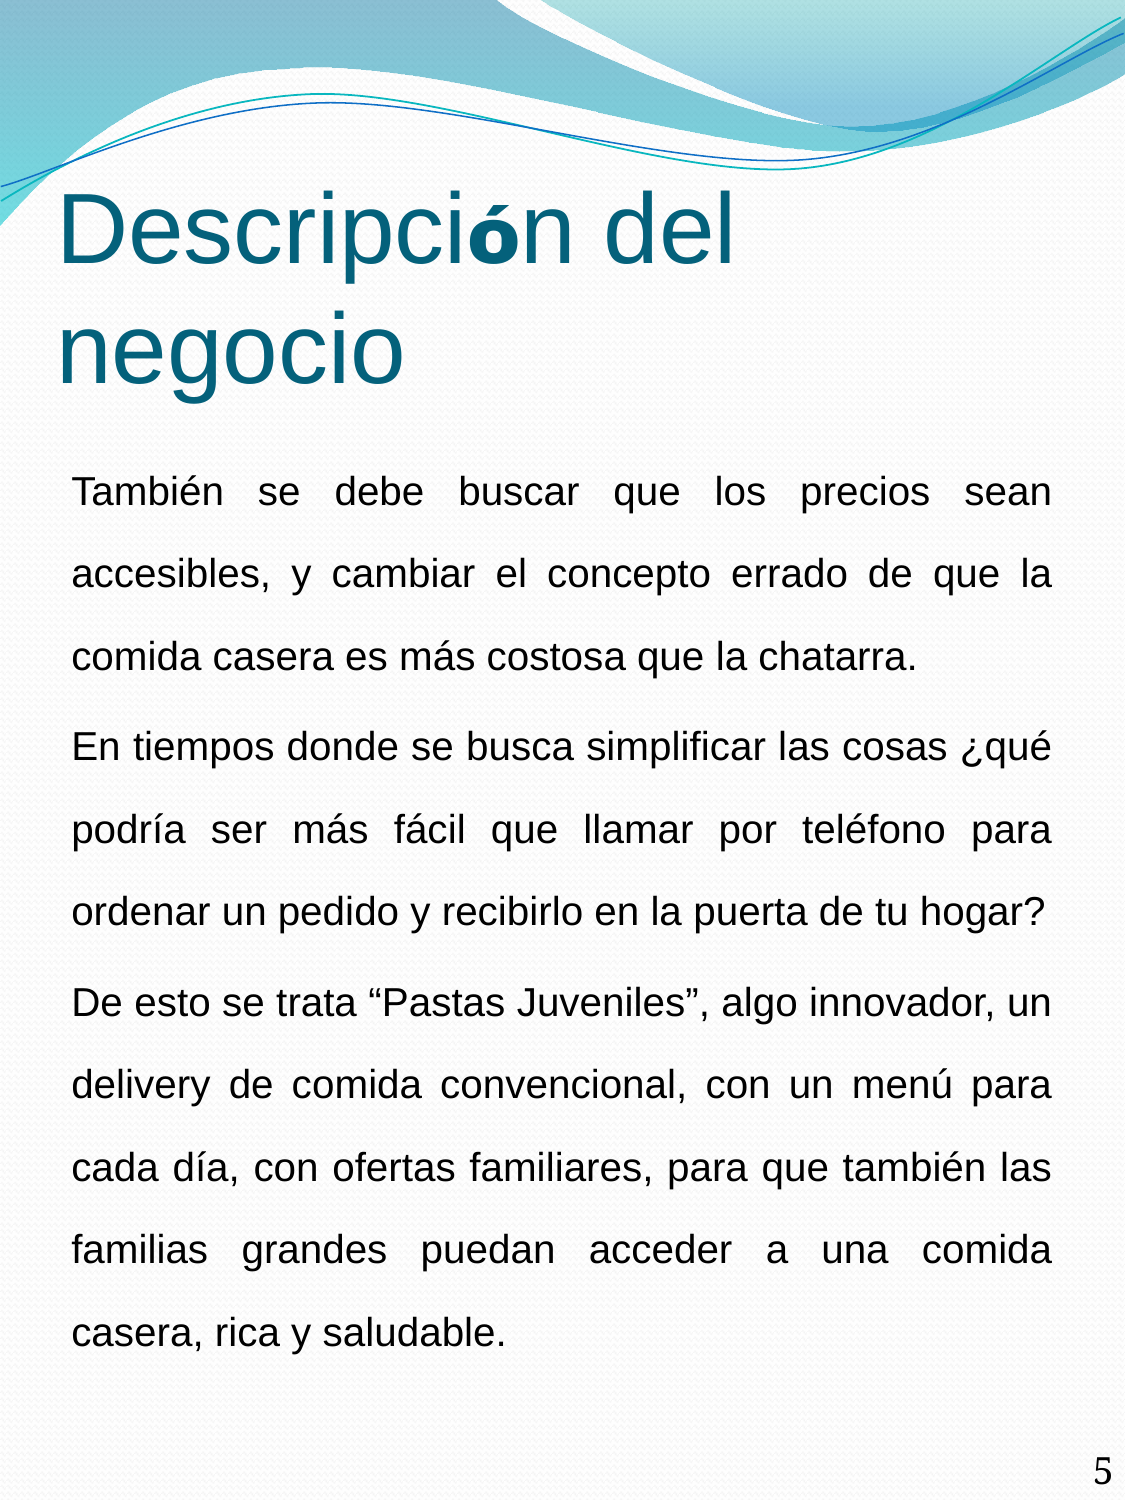

# Descripción del negocio
También se debe buscar que los precios sean accesibles, y cambiar el concepto errado de que la comida casera es más costosa que la chatarra.
En tiempos donde se busca simplificar las cosas ¿qué podría ser más fácil que llamar por teléfono para ordenar un pedido y recibirlo en la puerta de tu hogar?
De esto se trata “Pastas Juveniles”, algo innovador, un delivery de comida convencional, con un menú para cada día, con ofertas familiares, para que también las familias grandes puedan acceder a una comida casera, rica y saludable.

5